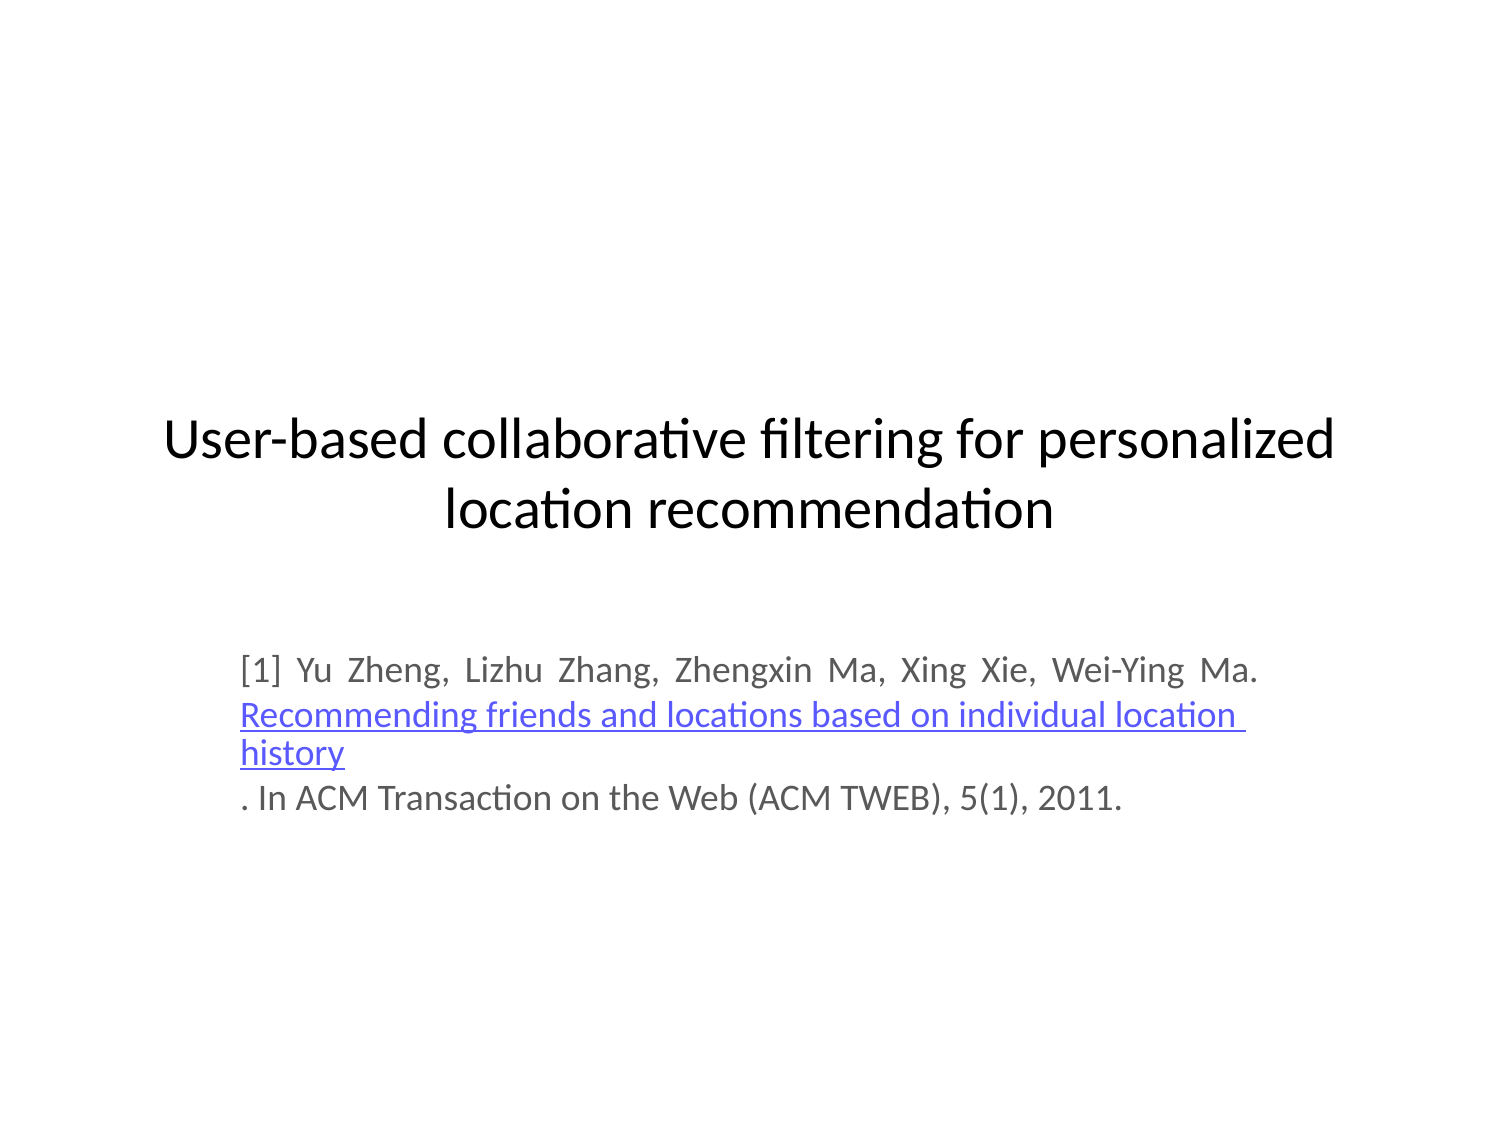

# User-based collaborative filtering for personalized location recommendation
[1] Yu Zheng, Lizhu Zhang, Zhengxin Ma, Xing Xie, Wei-Ying Ma. Recommending friends and locations based on individual location history. In ACM Transaction on the Web (ACM TWEB), 5(1), 2011.